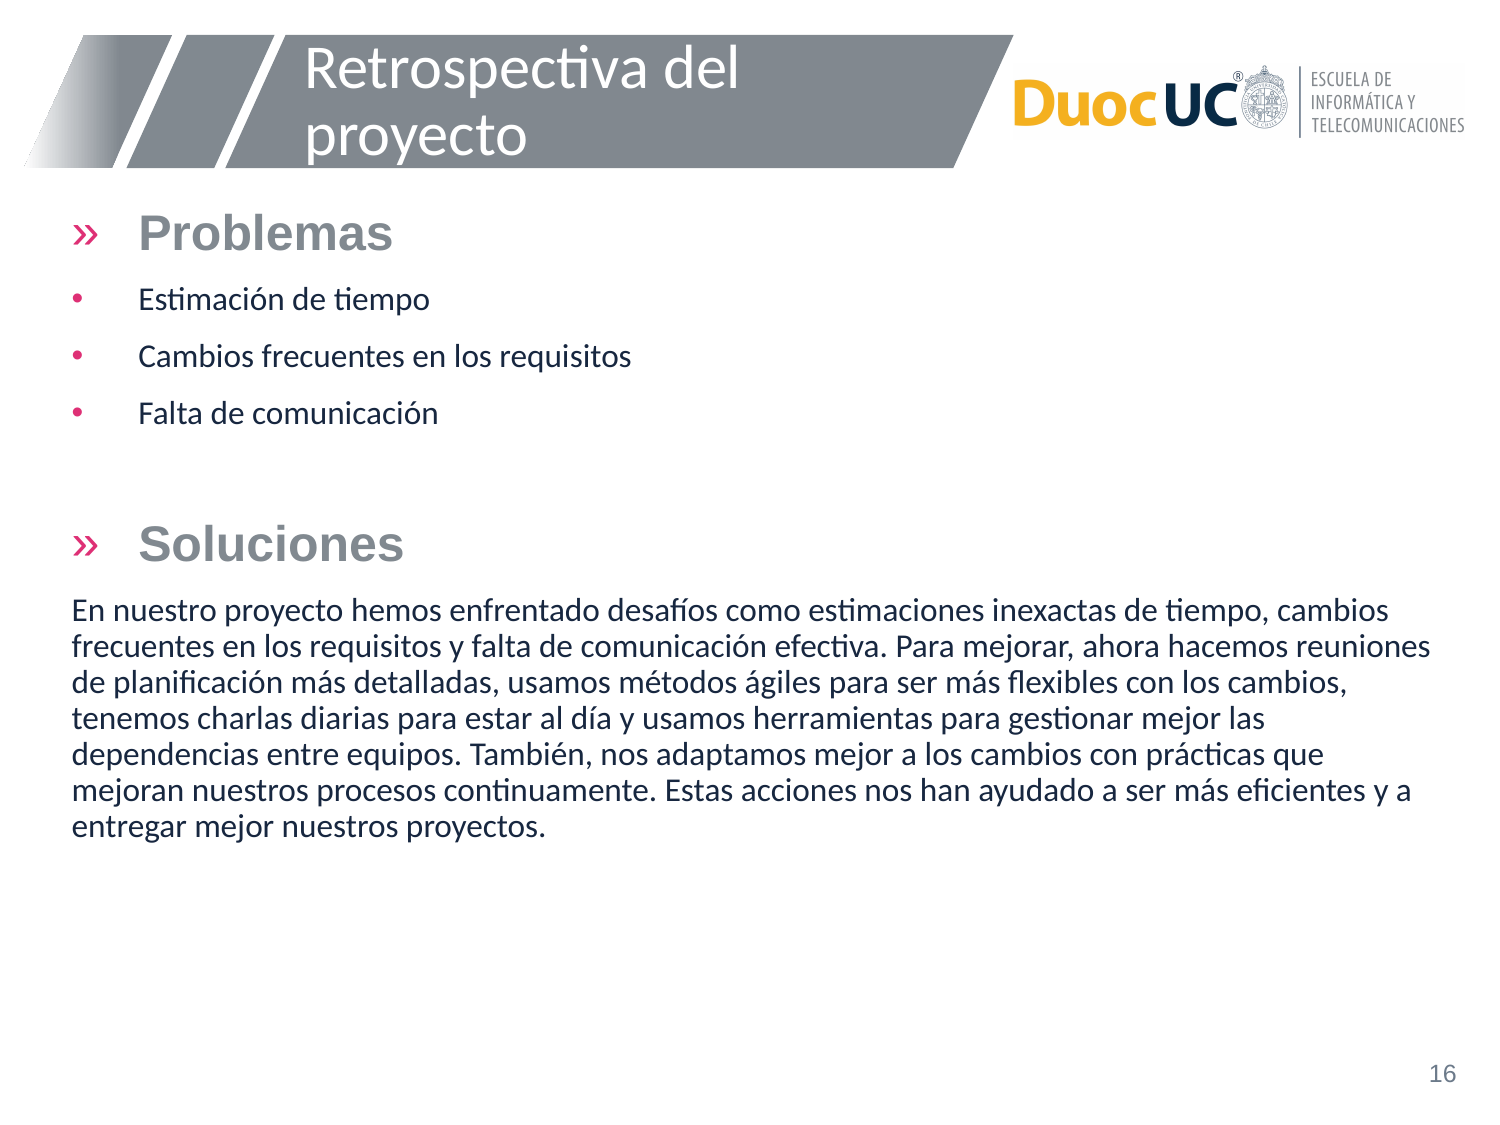

# Retrospectiva del proyecto
Problemas
Estimación de tiempo
Cambios frecuentes en los requisitos
Falta de comunicación

Soluciones
En nuestro proyecto hemos enfrentado desafíos como estimaciones inexactas de tiempo, cambios frecuentes en los requisitos y falta de comunicación efectiva. Para mejorar, ahora hacemos reuniones de planificación más detalladas, usamos métodos ágiles para ser más flexibles con los cambios, tenemos charlas diarias para estar al día y usamos herramientas para gestionar mejor las dependencias entre equipos. También, nos adaptamos mejor a los cambios con prácticas que mejoran nuestros procesos continuamente. Estas acciones nos han ayudado a ser más eficientes y a entregar mejor nuestros proyectos.